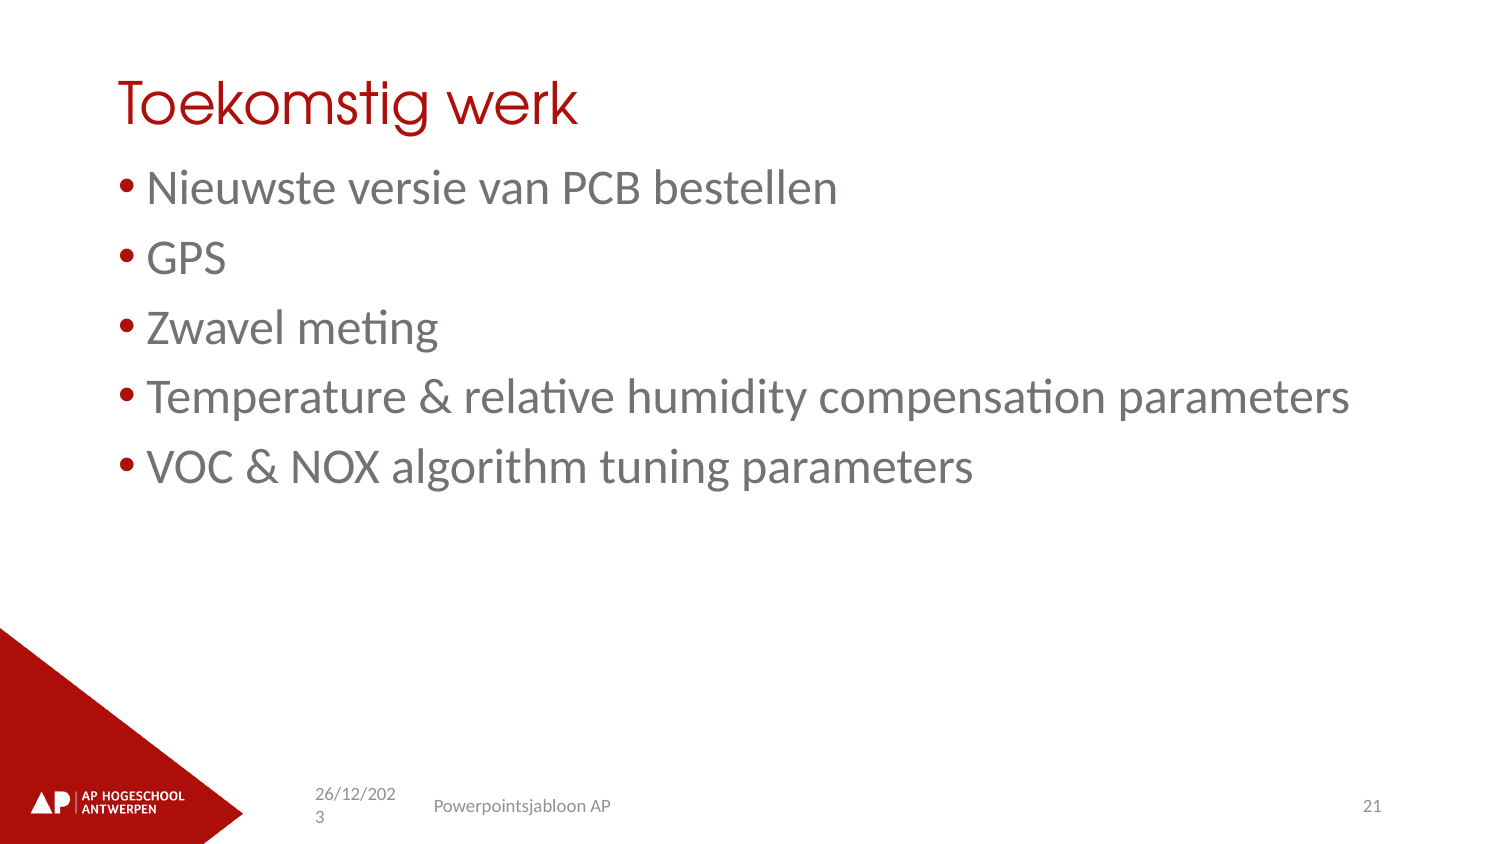

# Toekomstig werk
Nieuwste versie van PCB bestellen
GPS
Zwavel meting
Temperature & relative humidity compensation parameters
VOC & NOX algorithm tuning parameters
26/12/2023
Powerpointsjabloon AP
21